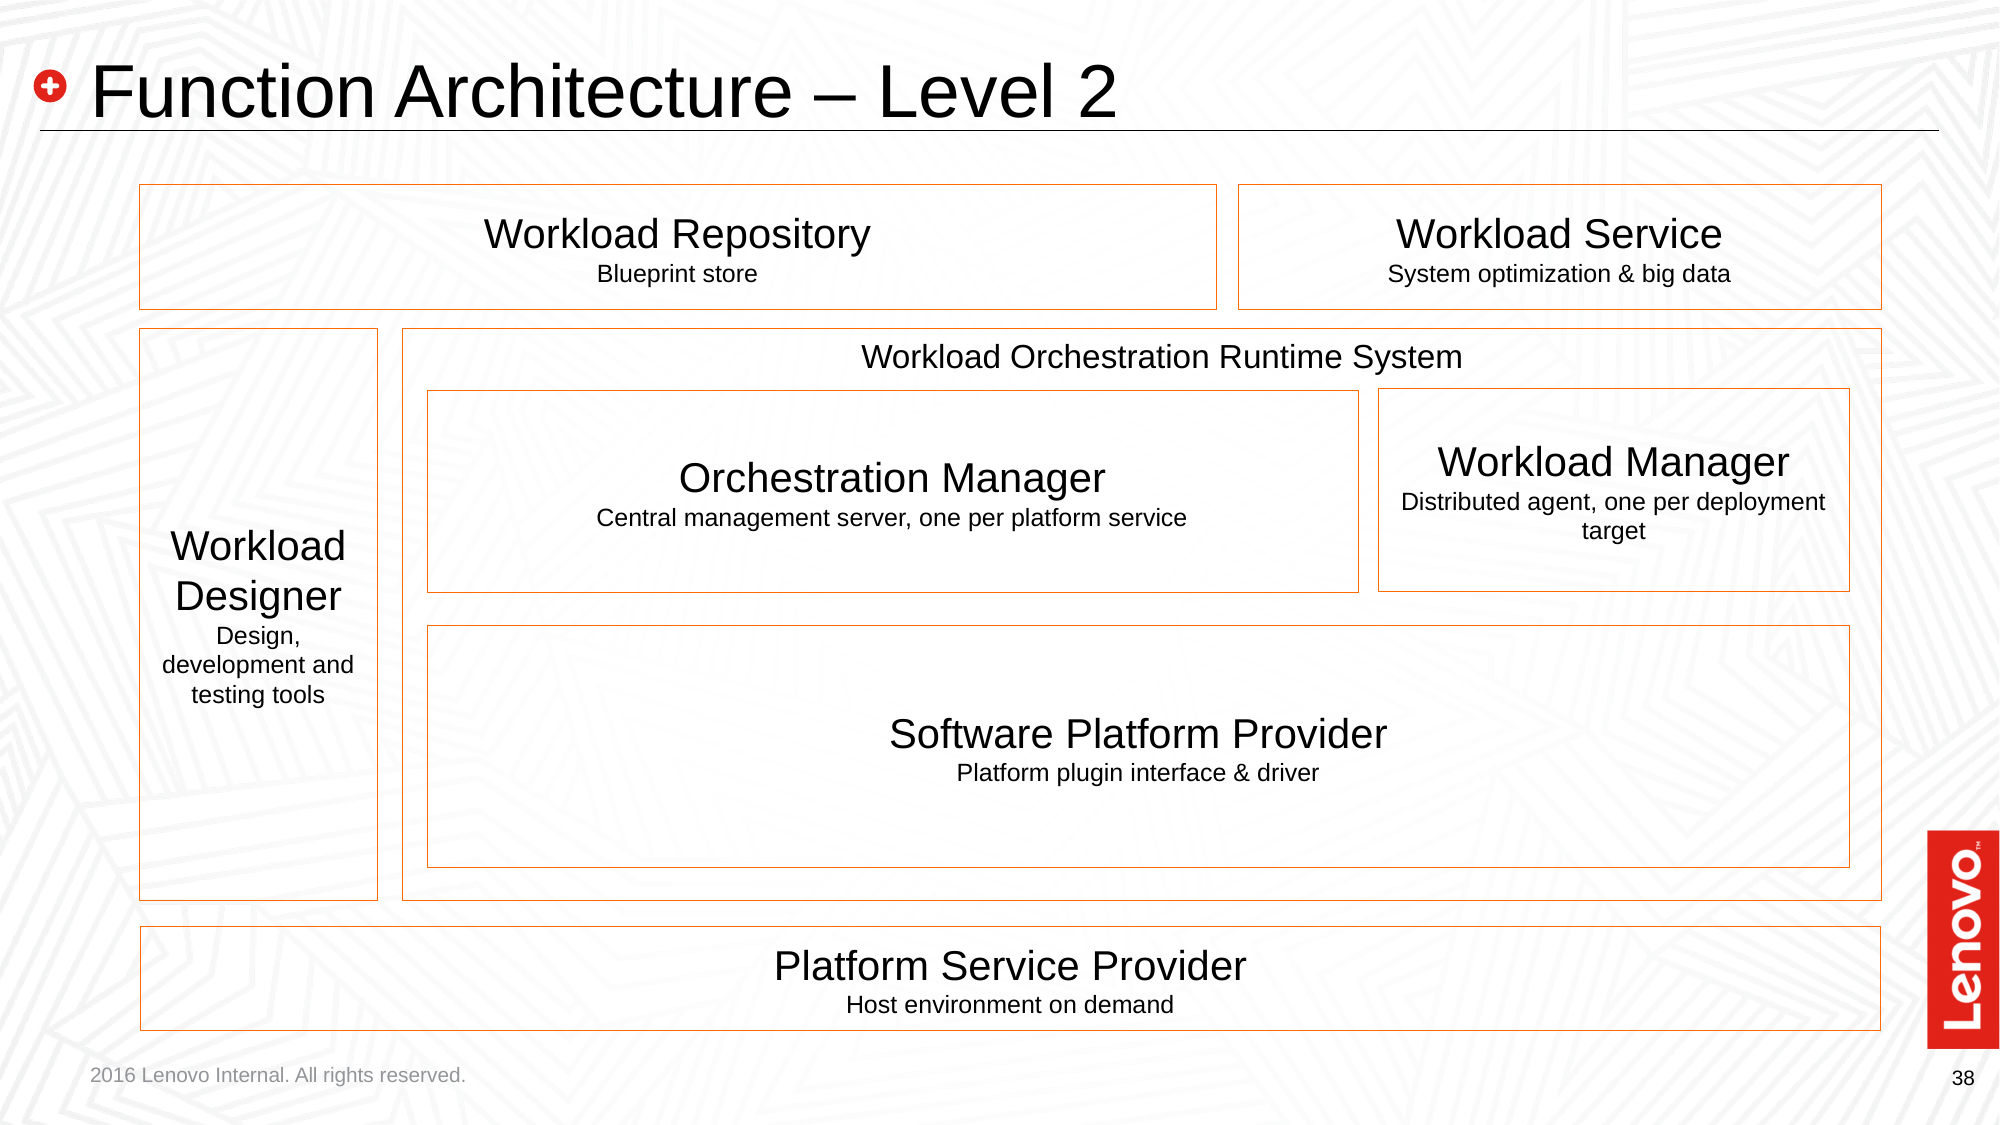

# Function Architecture – Level 2
Workload Repository
Blueprint store
Workload Service
System optimization & big data
Workload Designer
Design, development and testing tools

Workload Orchestration Runtime System
Workload Manager
Distributed agent, one per deployment target
Orchestration Manager
Central management server, one per platform service

Software Platform Provider
Platform plugin interface & driver
Platform Service Provider
Host environment on demand
2016 Lenovo Internal. All rights reserved.